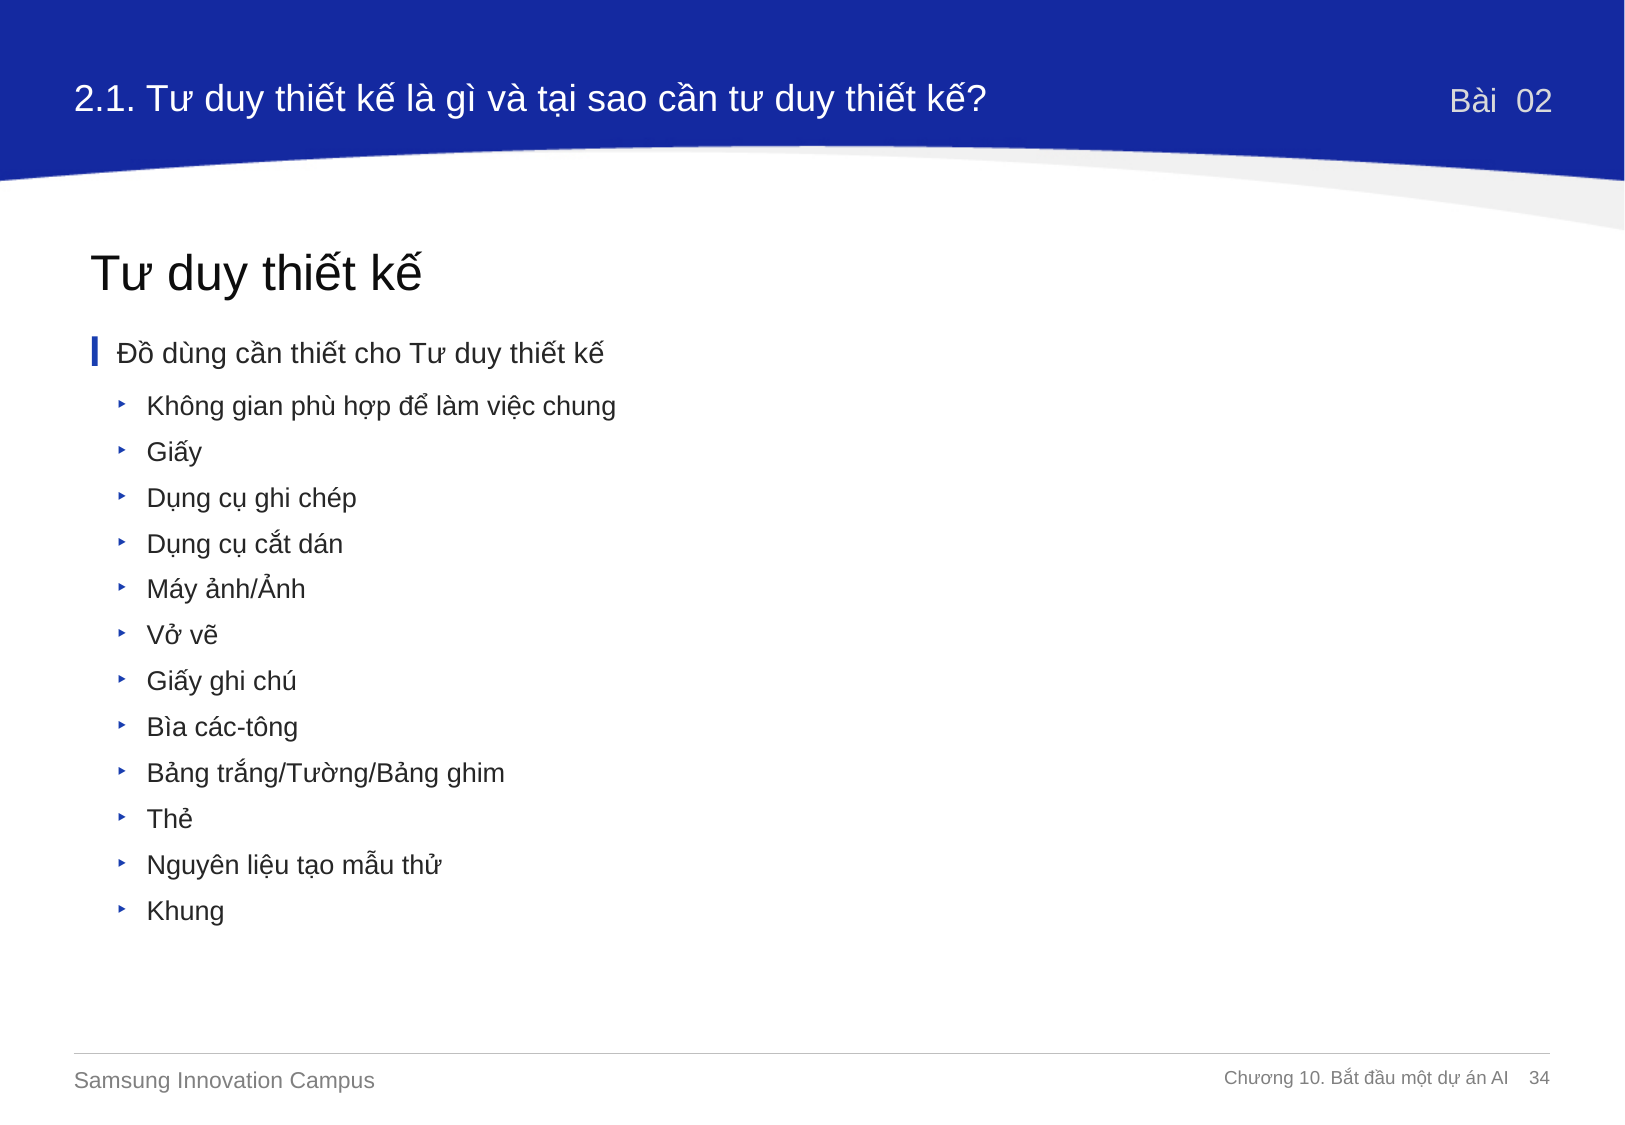

2.1. Tư duy thiết kế là gì và tại sao cần tư duy thiết kế?
Bài  02
Tư duy thiết kế
Đồ dùng cần thiết cho Tư duy thiết kế

Không gian phù hợp để làm việc chung
Giấy
Dụng cụ ghi chép
Dụng cụ cắt dán
Máy ảnh/Ảnh
Vở vẽ
Giấy ghi chú
Bìa các-tông
Bảng trắng/Tường/Bảng ghim
Thẻ
Nguyên liệu tạo mẫu thử
Khung